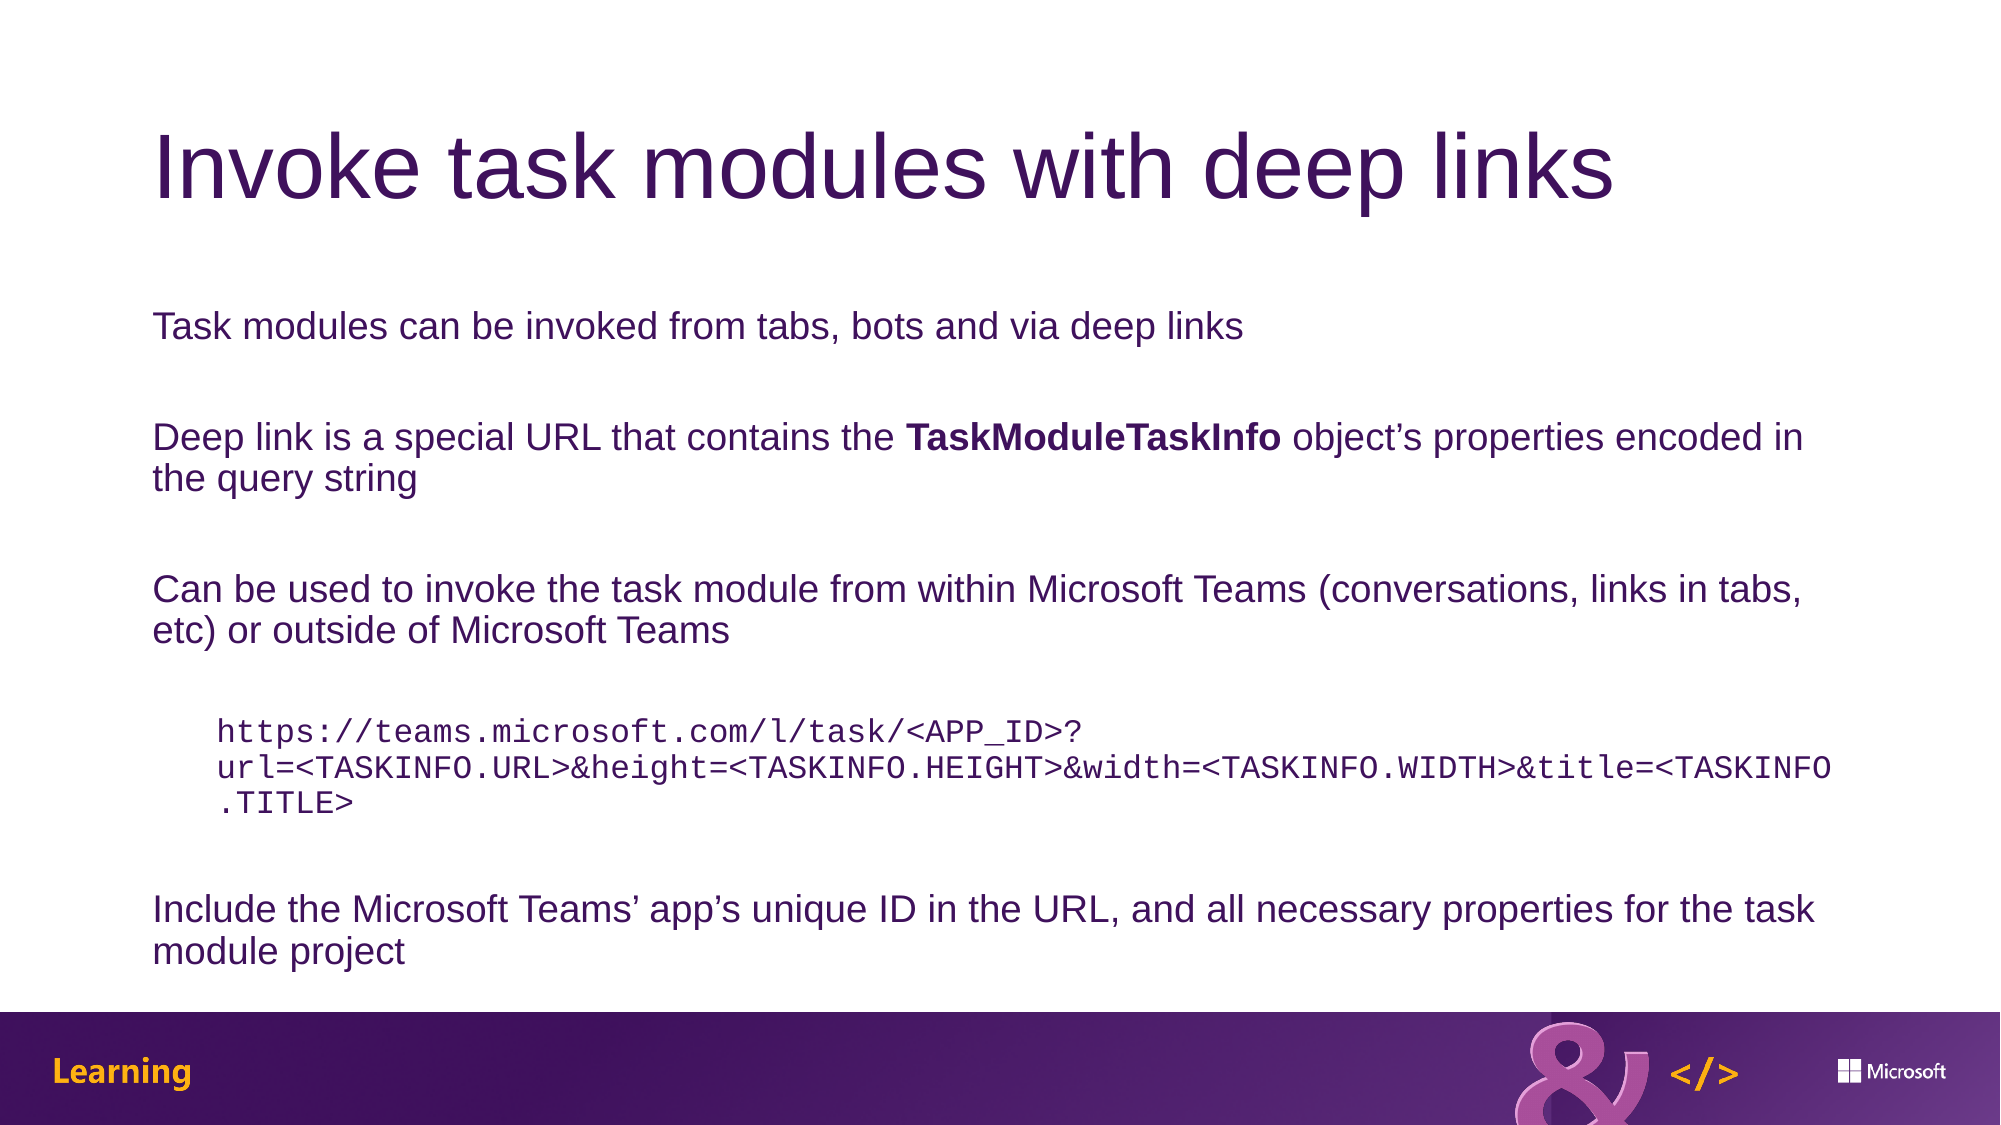

# Invoke task modules with deep links
Task modules can be invoked from tabs, bots and via deep links

Deep link is a special URL that contains the TaskModuleTaskInfo object’s properties encoded in the query string

Can be used to invoke the task module from within Microsoft Teams (conversations, links in tabs, etc) or outside of Microsoft Teams

https://teams.microsoft.com/l/task/<APP_ID>?url=<TASKINFO.URL>&height=<TASKINFO.HEIGHT>&width=<TASKINFO.WIDTH>&title=<TASKINFO.TITLE>

Include the Microsoft Teams’ app’s unique ID in the URL, and all necessary properties for the task module project